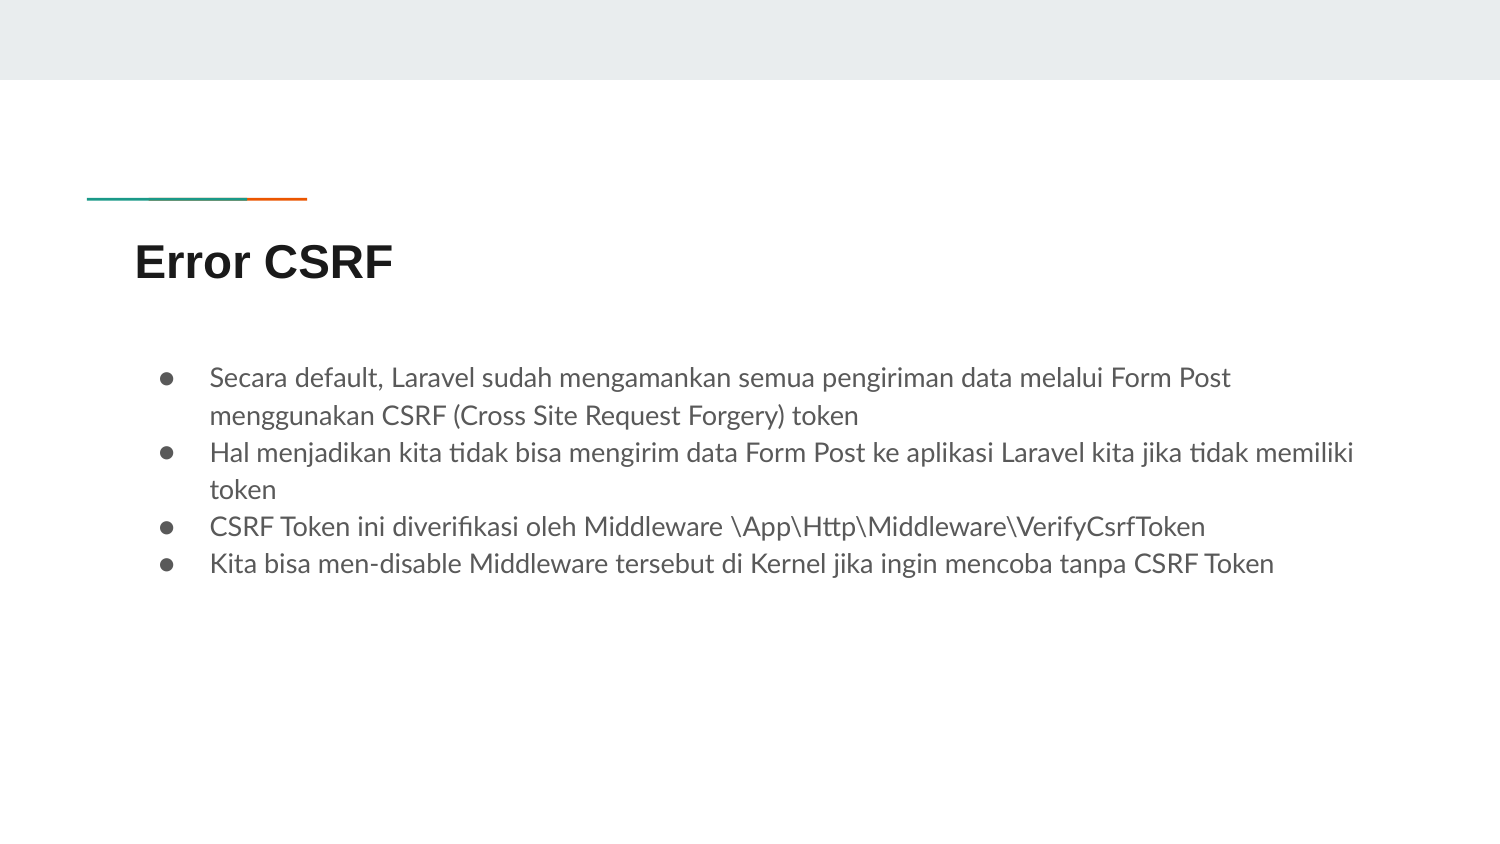

# Error CSRF
Secara default, Laravel sudah mengamankan semua pengiriman data melalui Form Post menggunakan CSRF (Cross Site Request Forgery) token
Hal menjadikan kita tidak bisa mengirim data Form Post ke aplikasi Laravel kita jika tidak memiliki token
CSRF Token ini diverifikasi oleh Middleware \App\Http\Middleware\VerifyCsrfToken
Kita bisa men-disable Middleware tersebut di Kernel jika ingin mencoba tanpa CSRF Token